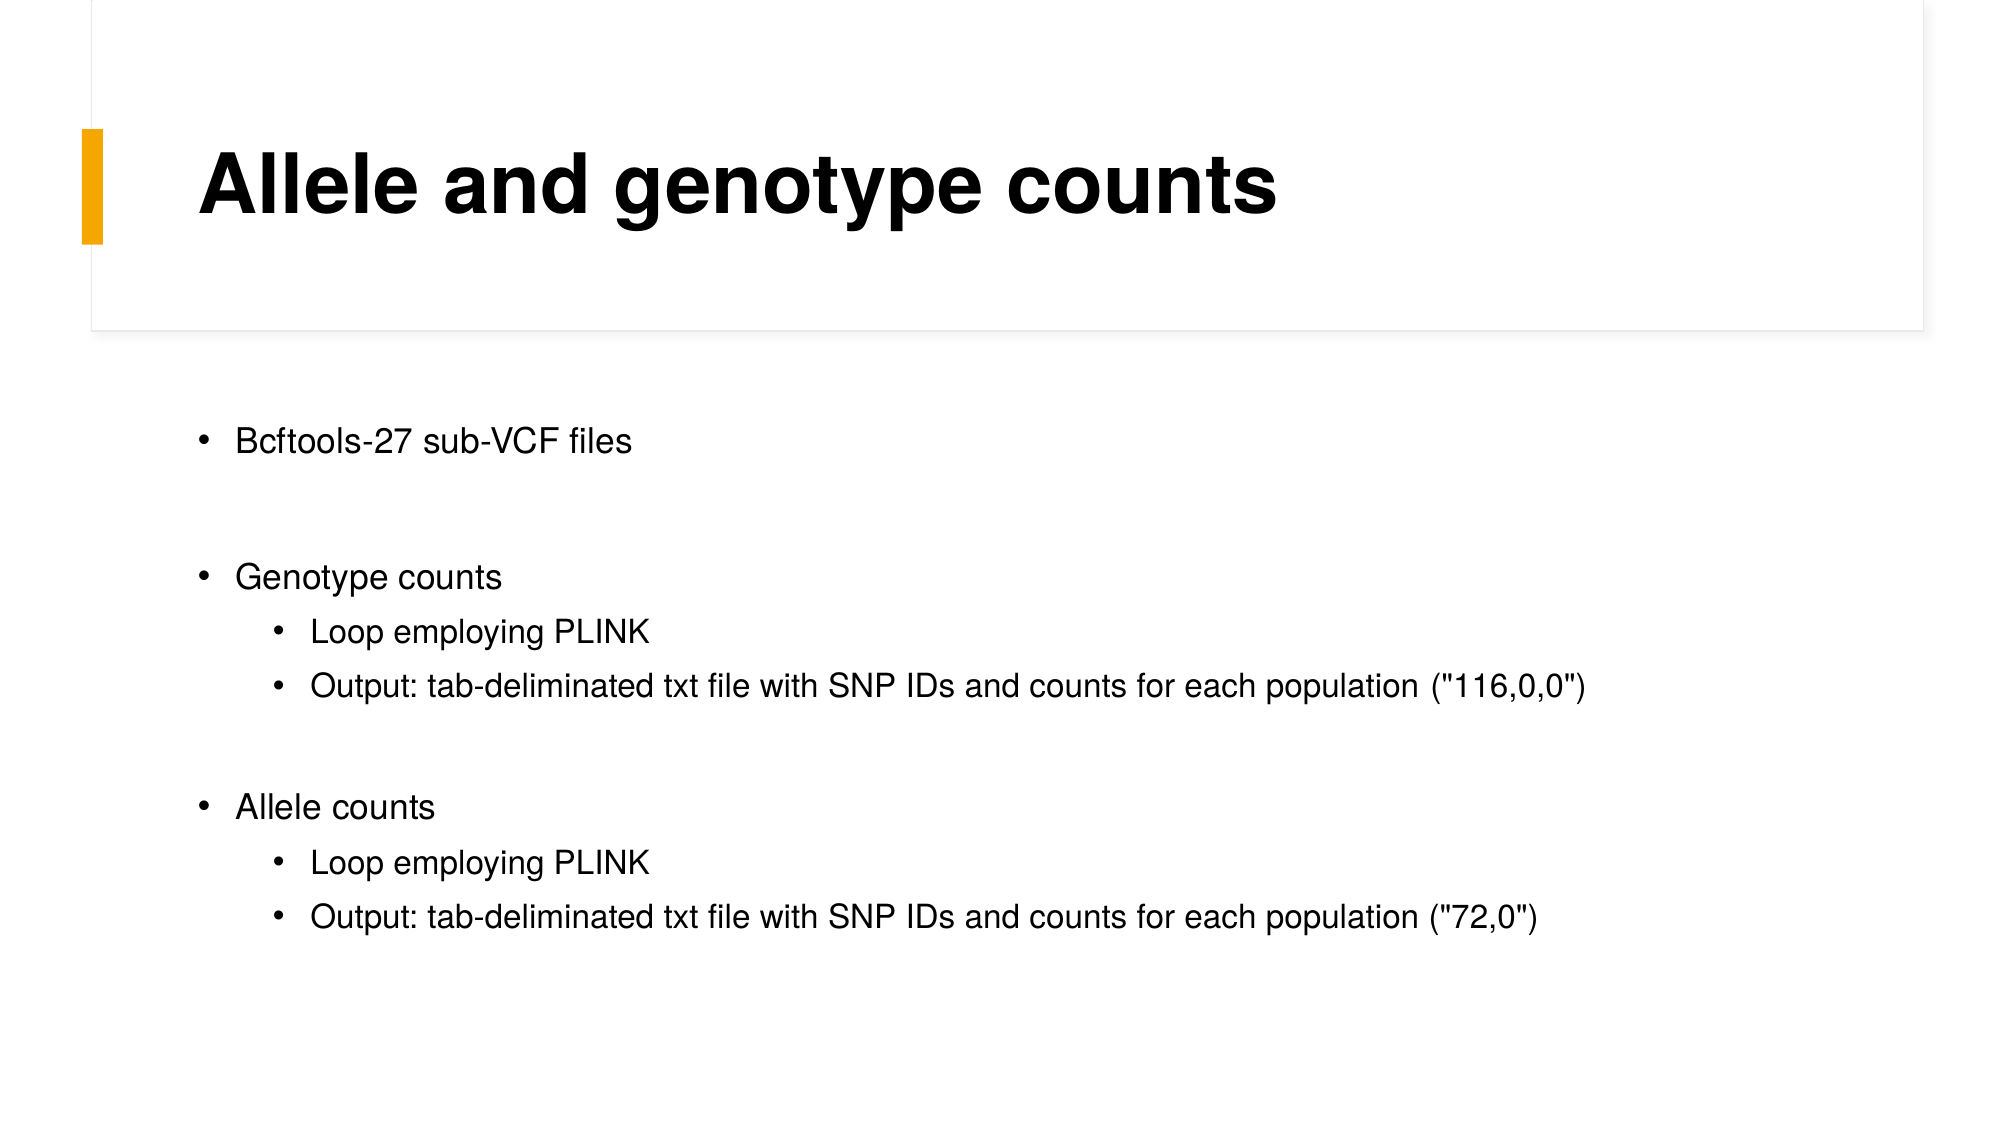

# Allele and genotype counts
Bcftools-27 sub-VCF files

Genotype counts
Loop employing PLINK
Output: tab-deliminated txt file with SNP IDs and counts for each population ("116,0,0")

Allele counts
Loop employing PLINK
Output: tab-deliminated txt file with SNP IDs and counts for each population ("72,0")